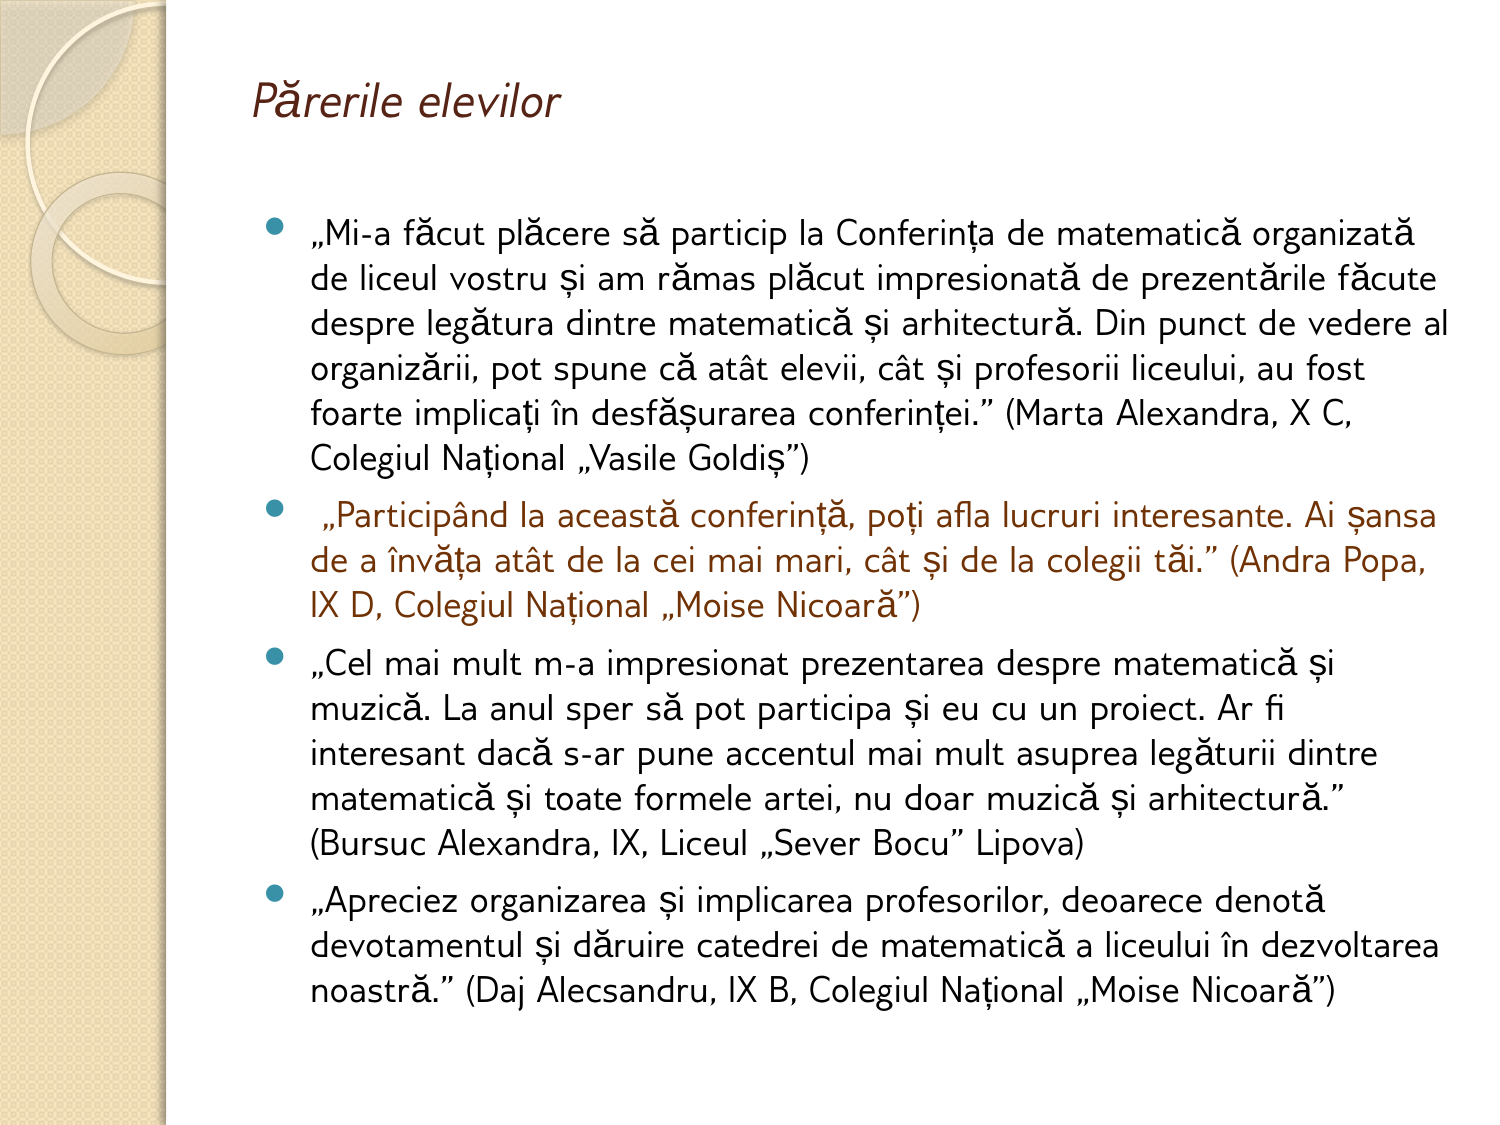

# Părerile elevilor
„Mi-a făcut plăcere să particip la Conferința de matematică organizată de liceul vostru și am rămas plăcut impresionată de prezentările făcute despre legătura dintre matematică și arhitectură. Din punct de vedere al organizării, pot spune că atât elevii, cât și profesorii liceului, au fost foarte implicați în desfășurarea conferinței.” (Marta Alexandra, X C, Colegiul Național „Vasile Goldiș”)
 „Participând la această conferință, poți afla lucruri interesante. Ai șansa de a învăța atât de la cei mai mari, cât și de la colegii tăi.” (Andra Popa, IX D, Colegiul Național „Moise Nicoară”)
„Cel mai mult m-a impresionat prezentarea despre matematică și muzică. La anul sper să pot participa și eu cu un proiect. Ar fi interesant dacă s-ar pune accentul mai mult asuprea legăturii dintre matematică și toate formele artei, nu doar muzică și arhitectură.” (Bursuc Alexandra, IX, Liceul „Sever Bocu” Lipova)
„Apreciez organizarea și implicarea profesorilor, deoarece denotă devotamentul și dăruire catedrei de matematică a liceului în dezvoltarea noastră.” (Daj Alecsandru, IX B, Colegiul Național „Moise Nicoară”)